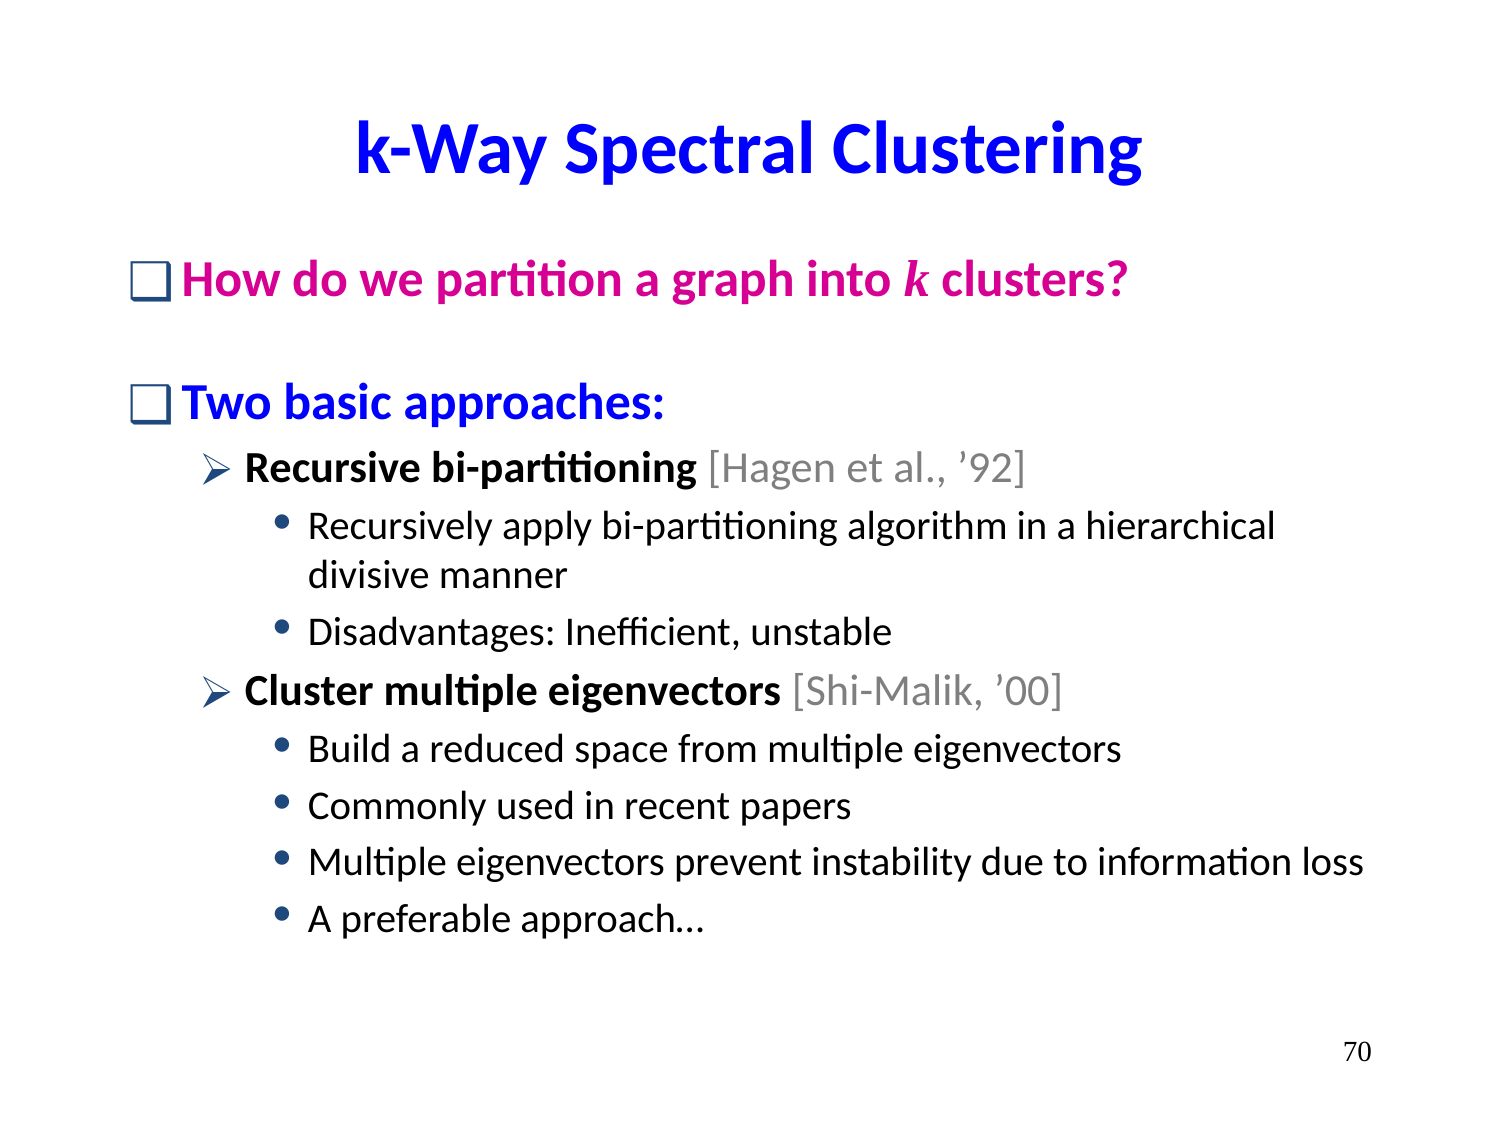

# k-Way Spectral Clustering
How do we partition a graph into k clusters?

Two basic approaches:
Recursive bi-partitioning [Hagen et al., ’92]
Recursively apply bi-partitioning algorithm in a hierarchical divisive manner
Disadvantages: Inefficient, unstable
Cluster multiple eigenvectors [Shi-Malik, ’00]
Build a reduced space from multiple eigenvectors
Commonly used in recent papers
Multiple eigenvectors prevent instability due to information loss
A preferable approach…
70